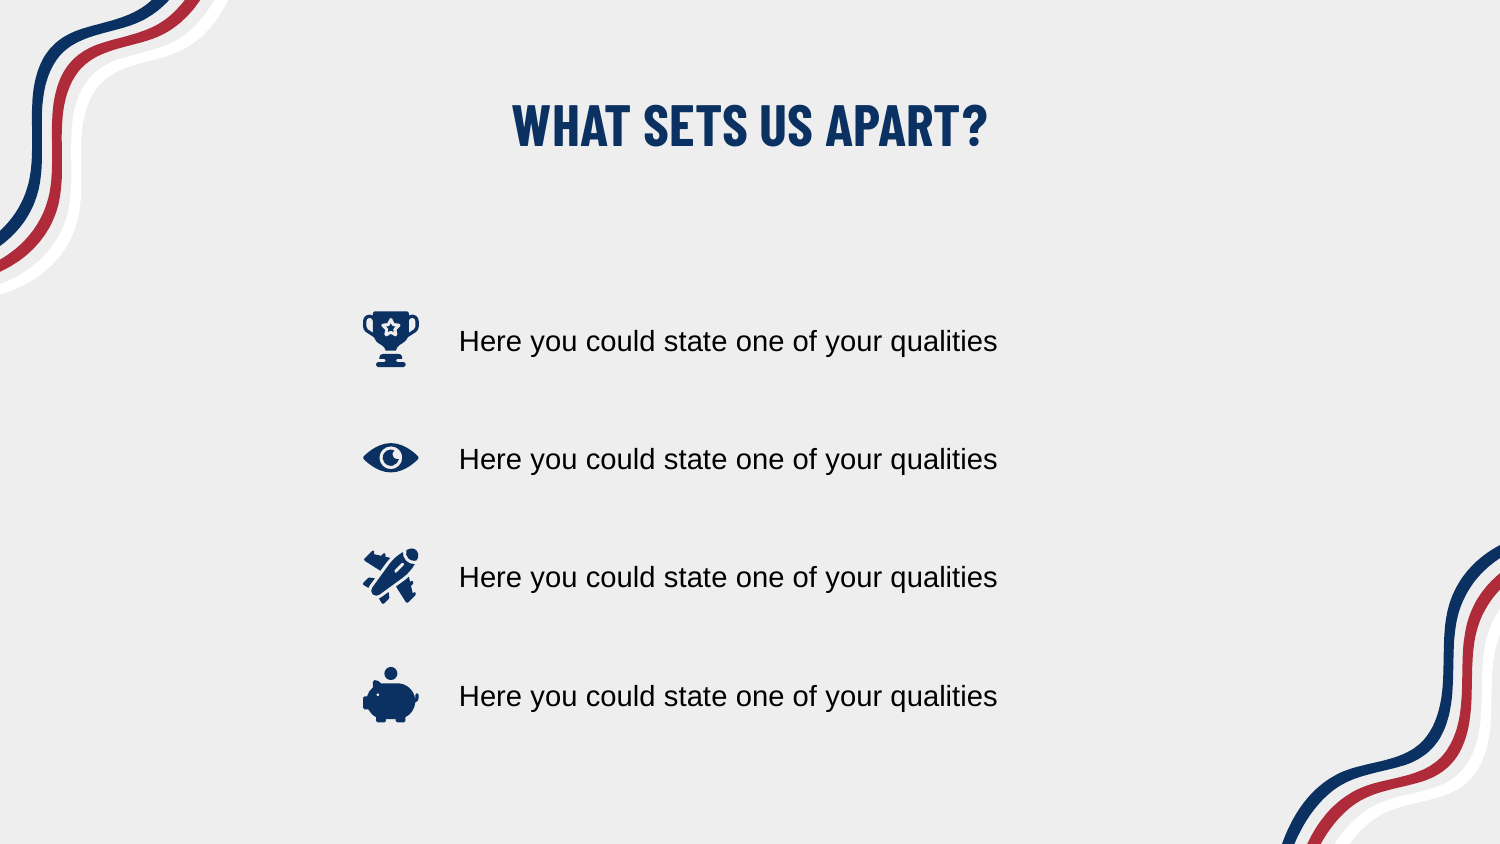

# WHAT SETS US APART?
Here you could state one of your qualities

Here you could state one of your qualities

Here you could state one of your qualities

Here you could state one of your qualities